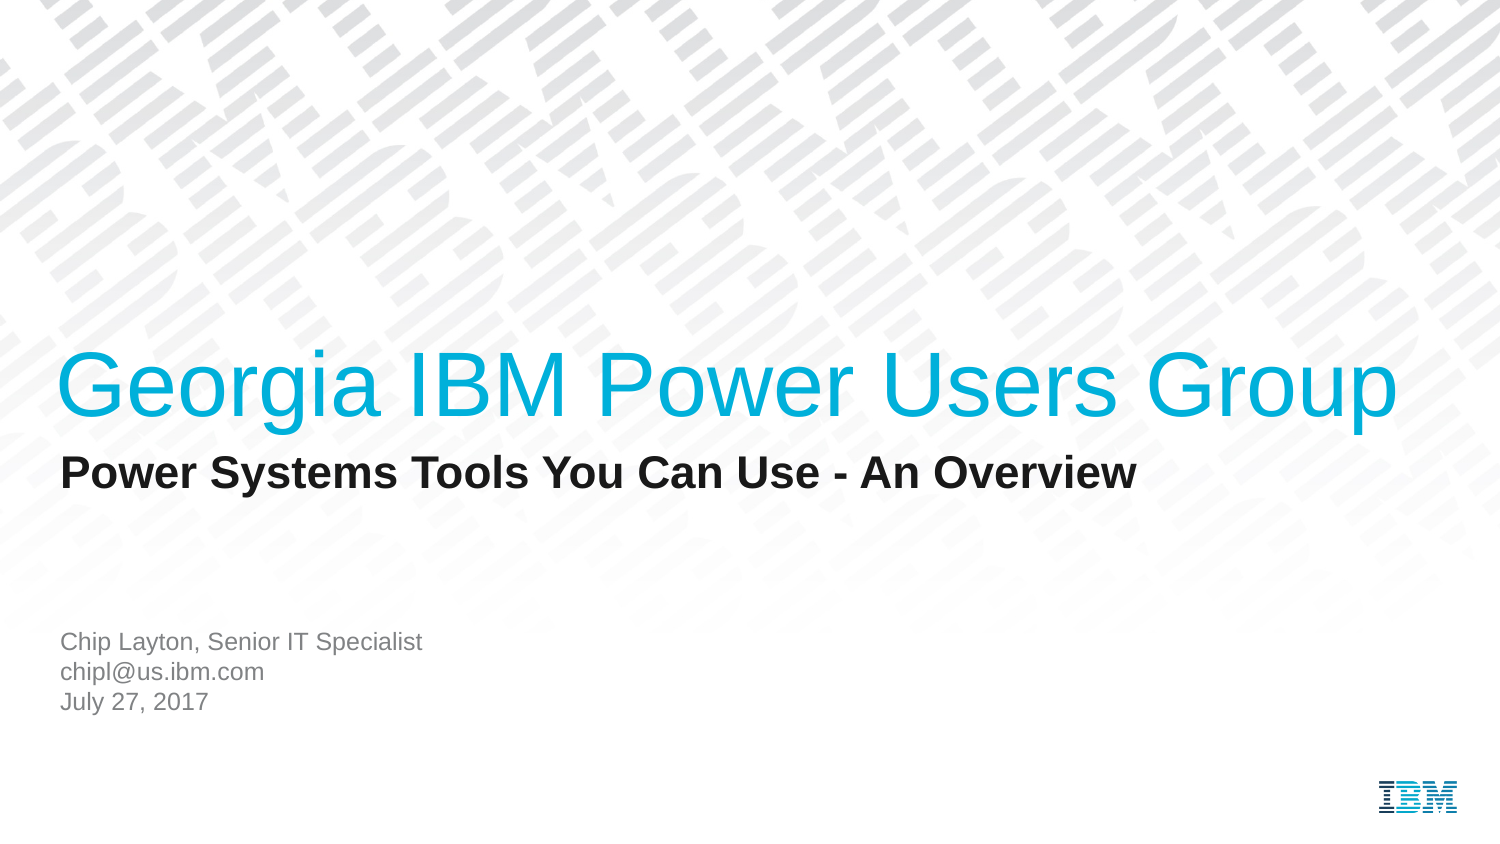

# Georgia IBM Power Users Group
Power Systems Tools You Can Use - An Overview
Chip Layton, Senior IT Specialist
chipl@us.ibm.com
July 27, 2017